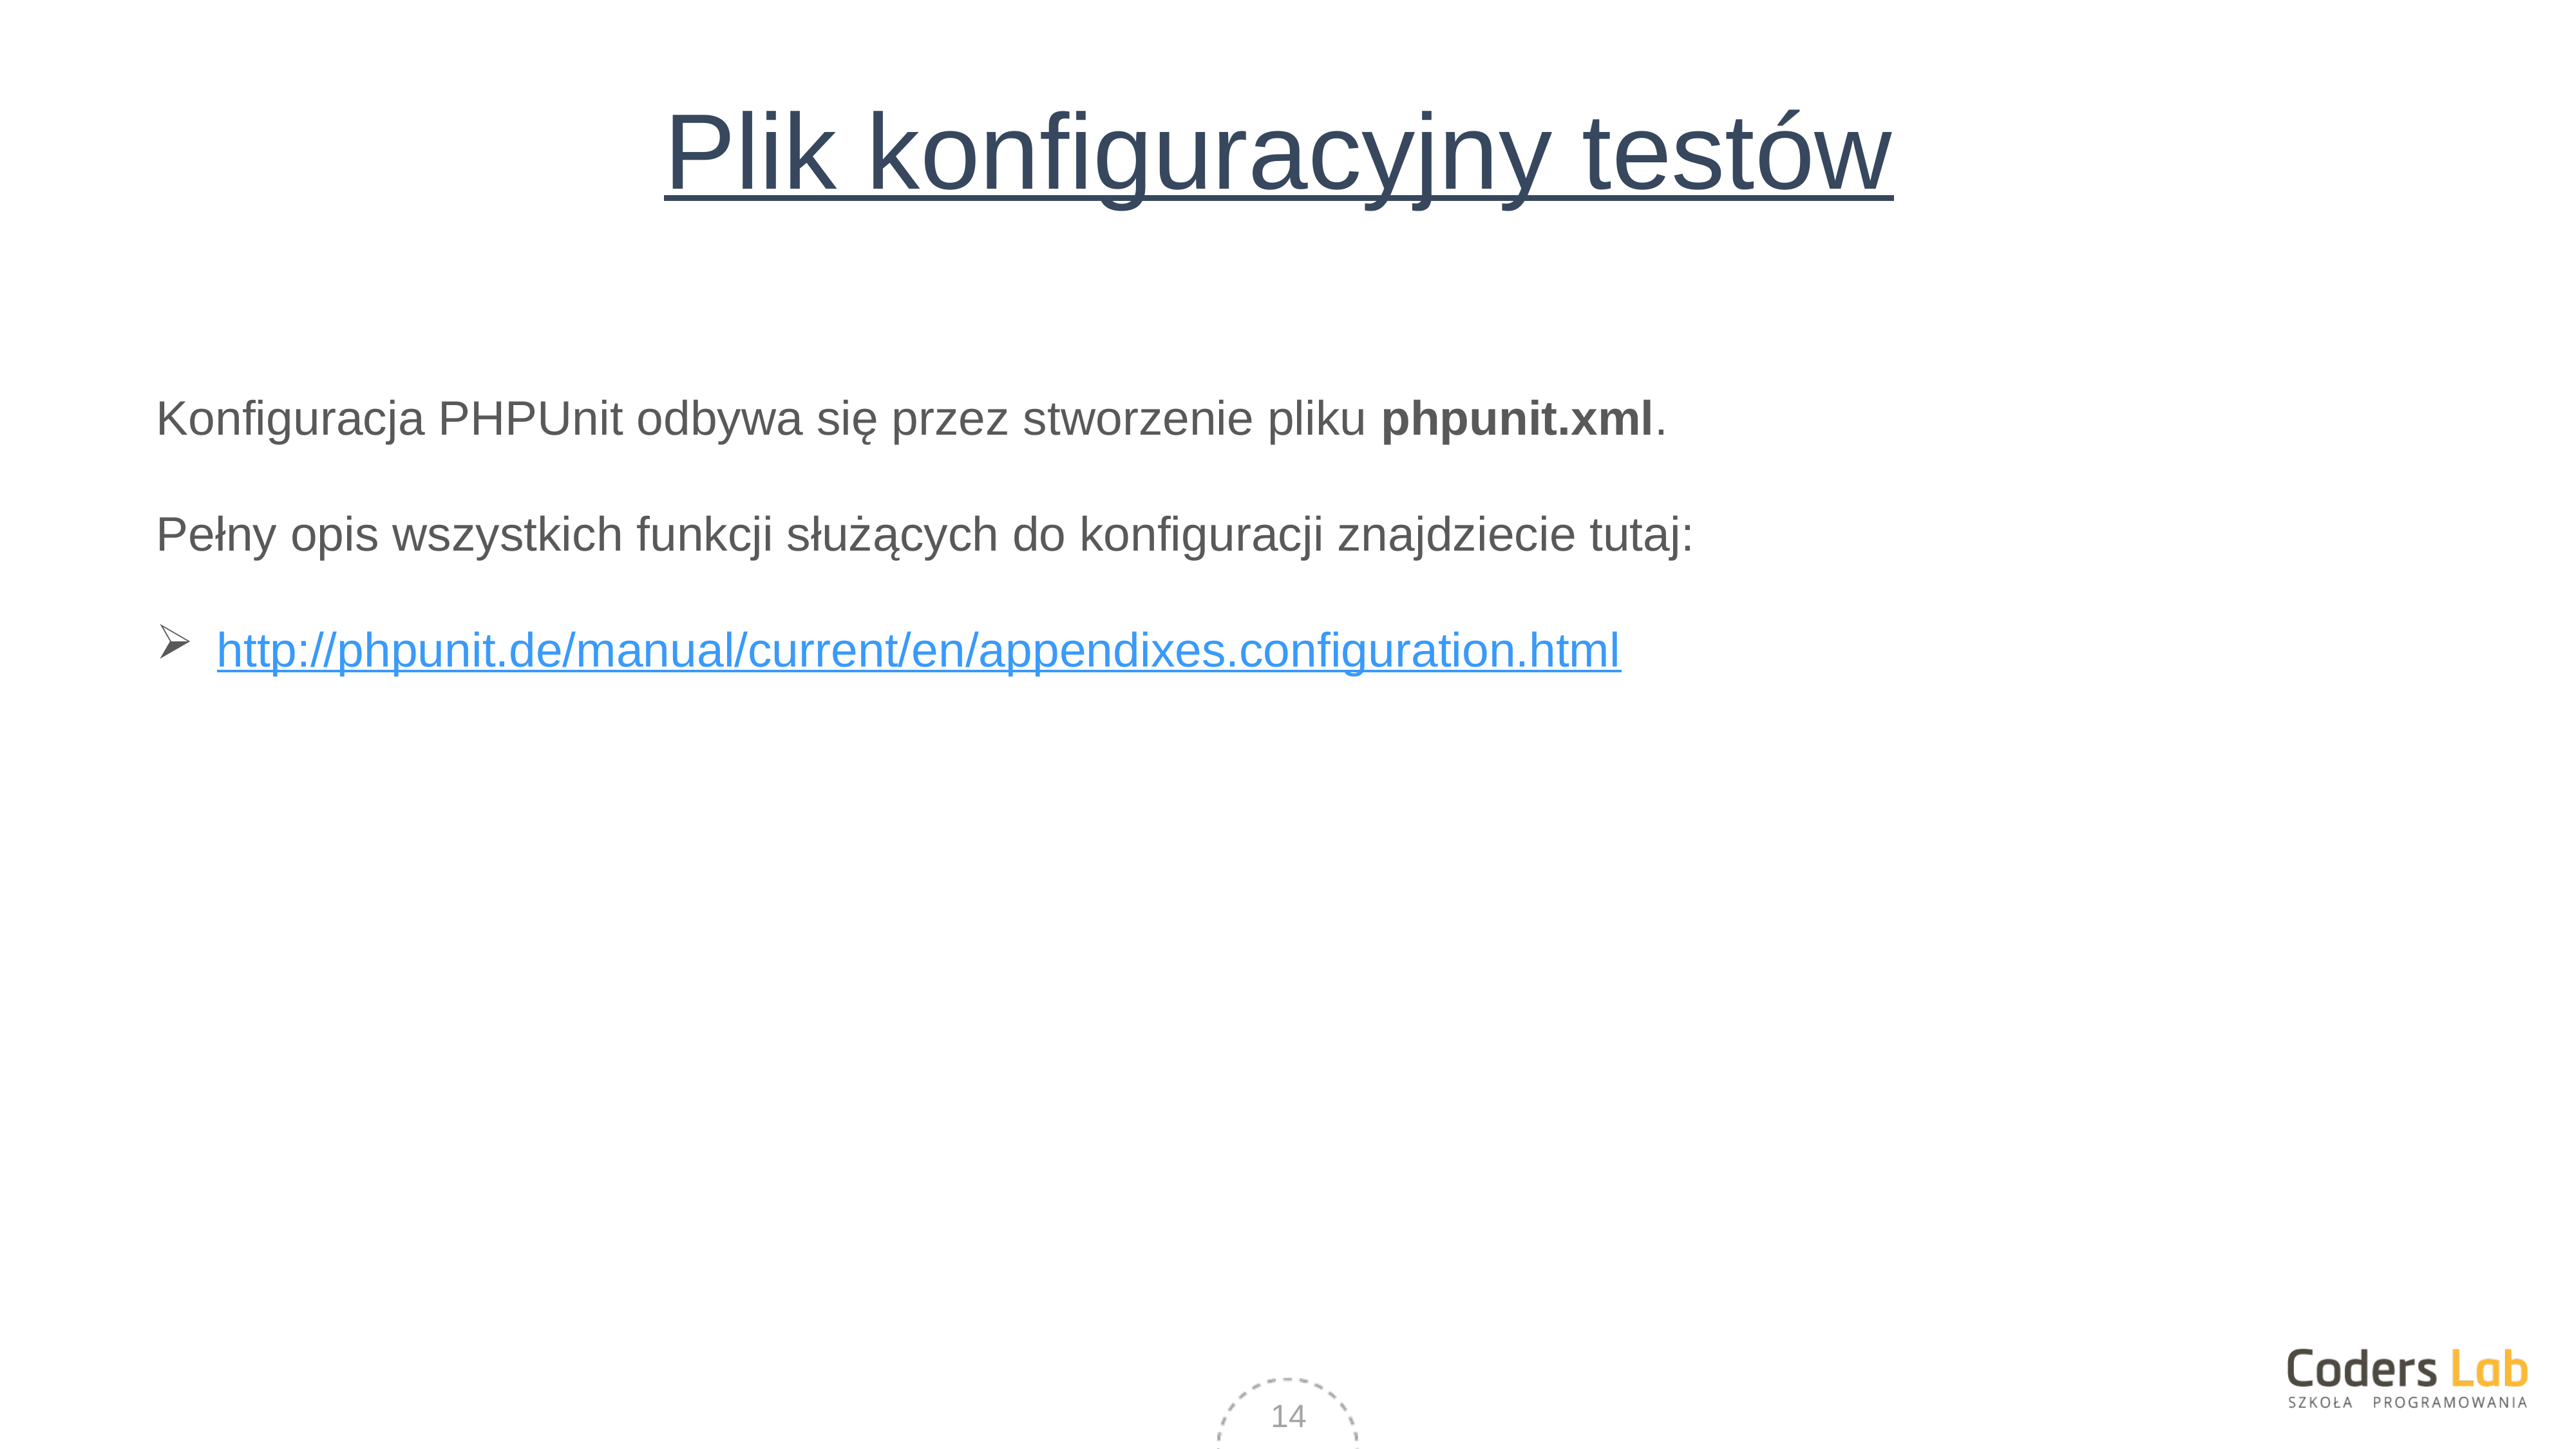

# Plik konfiguracyjny testów
Konfiguracja PHPUnit odbywa się przez stworzenie pliku phpunit.xml.

Pełny opis wszystkich funkcji służących do konfiguracji znajdziecie tutaj:

http://phpunit.de/manual/current/en/appendixes.configuration.html
14